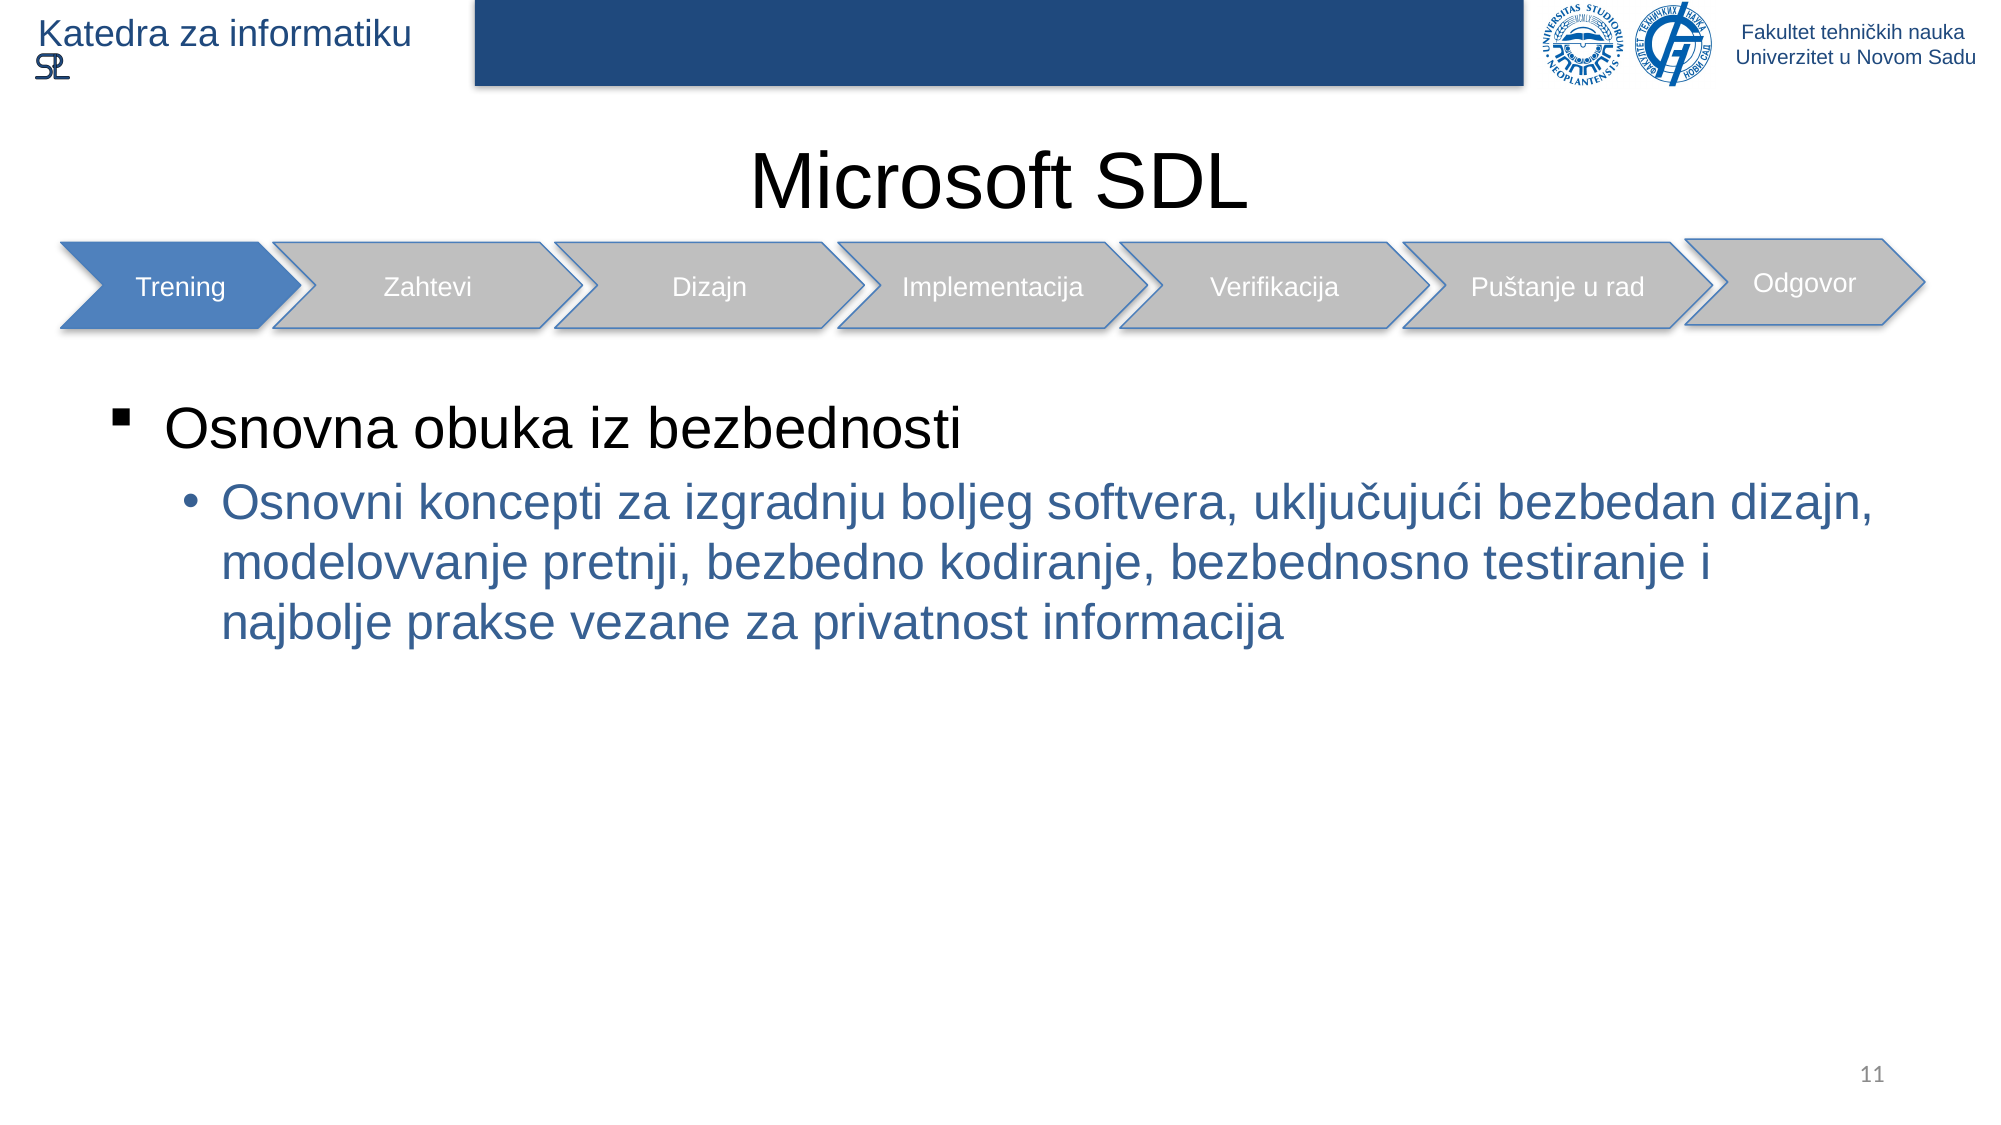

# Microsoft SDL
Odgovor
Trening
Zahtevi
Dizajn
Implementacija
Verifikacija
Puštanje u rad
Osnovna obuka iz bezbednosti
Osnovni koncepti za izgradnju boljeg softvera, uključujući bezbedan dizajn, modelovvanje pretnji, bezbedno kodiranje, bezbednosno testiranje i najbolje prakse vezane za privatnost informacija
11